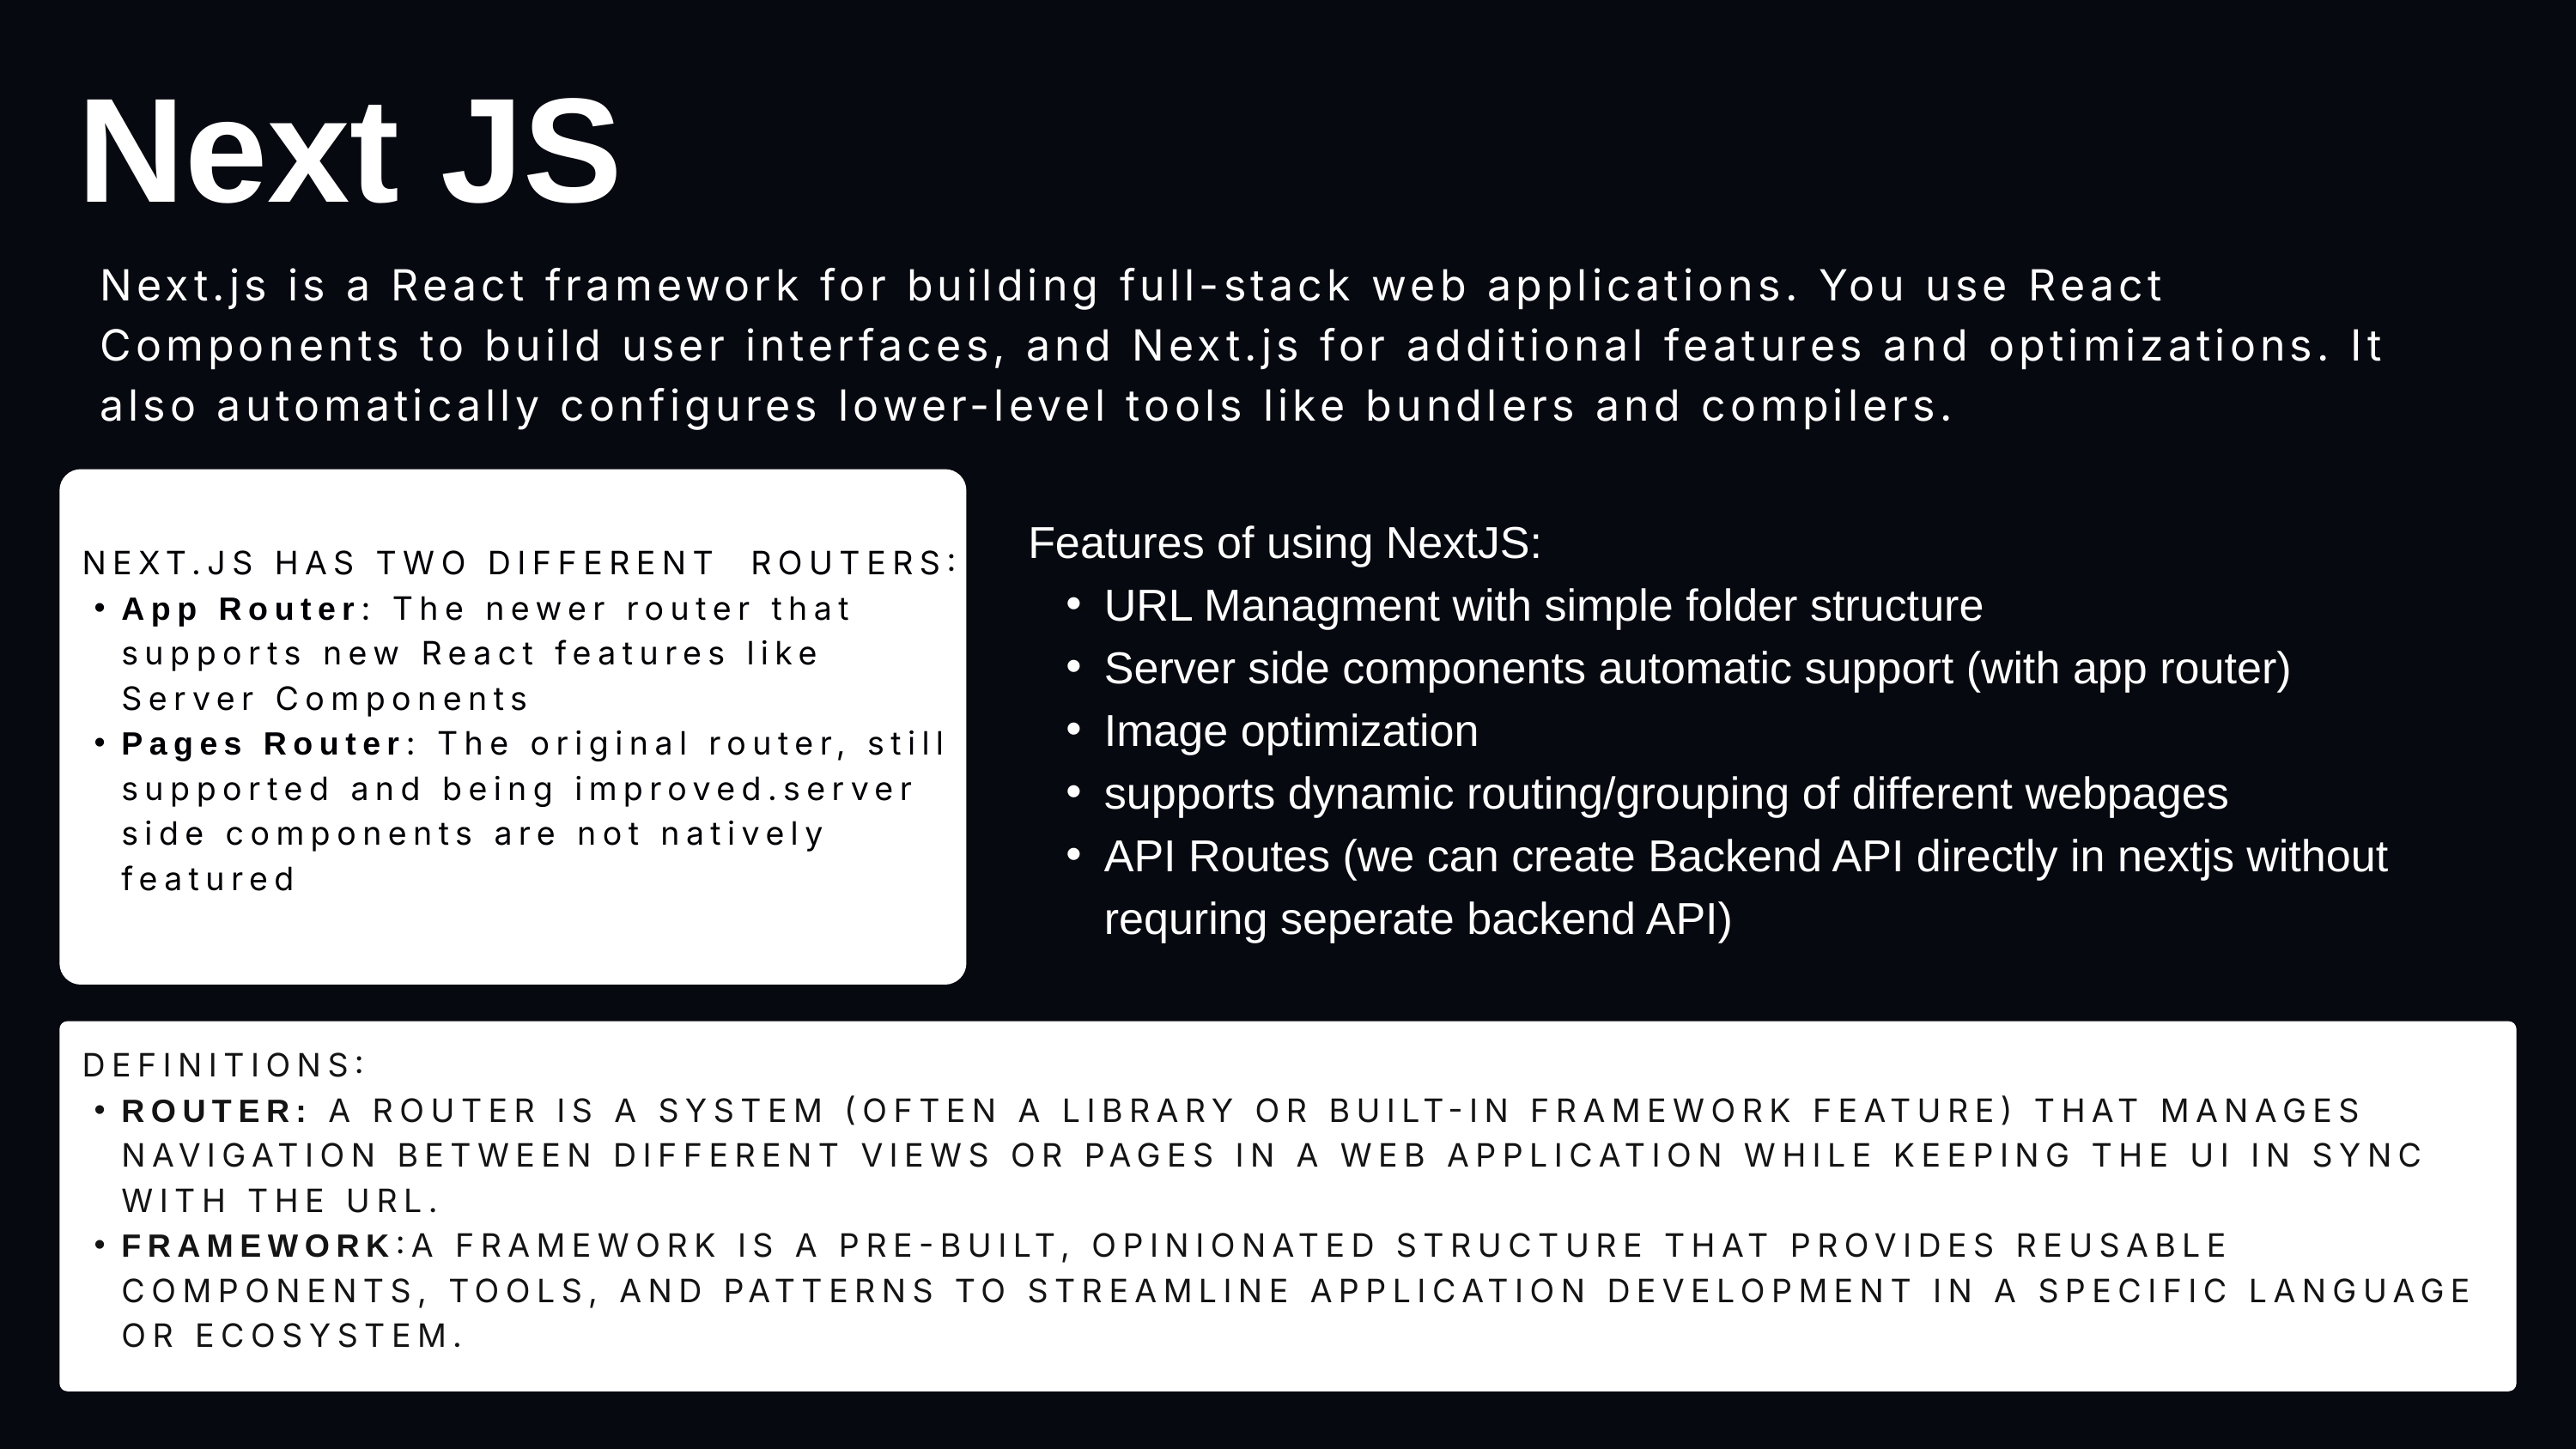

Next JS
Next.js is a React framework for building full-stack web applications. You use React Components to build user interfaces, and Next.js for additional features and optimizations. It also automatically configures lower-level tools like bundlers and compilers.

 NEXT.JS HAS TWO DIFFERENT  ROUTERS:
App Router: The newer router that supports new React features like Server Components
Pages Router: The original router, still supported and being improved.server side components are not natively featured
Features of using NextJS:
URL Managment with simple folder structure
Server side components automatic support (with app router)
Image optimization
supports dynamic routing/grouping of different webpages
API Routes (we can create Backend API directly in nextjs without requring seperate backend API)

 DEFINITIONS:
ROUTER: A ROUTER IS A SYSTEM (OFTEN A LIBRARY OR BUILT-IN FRAMEWORK FEATURE) THAT MANAGES NAVIGATION BETWEEN DIFFERENT VIEWS OR PAGES IN A WEB APPLICATION WHILE KEEPING THE UI IN SYNC WITH THE URL.
FRAMEWORK:A FRAMEWORK IS A PRE-BUILT, OPINIONATED STRUCTURE THAT PROVIDES REUSABLE COMPONENTS, TOOLS, AND PATTERNS TO STREAMLINE APPLICATION DEVELOPMENT IN A SPECIFIC LANGUAGE OR ECOSYSTEM.